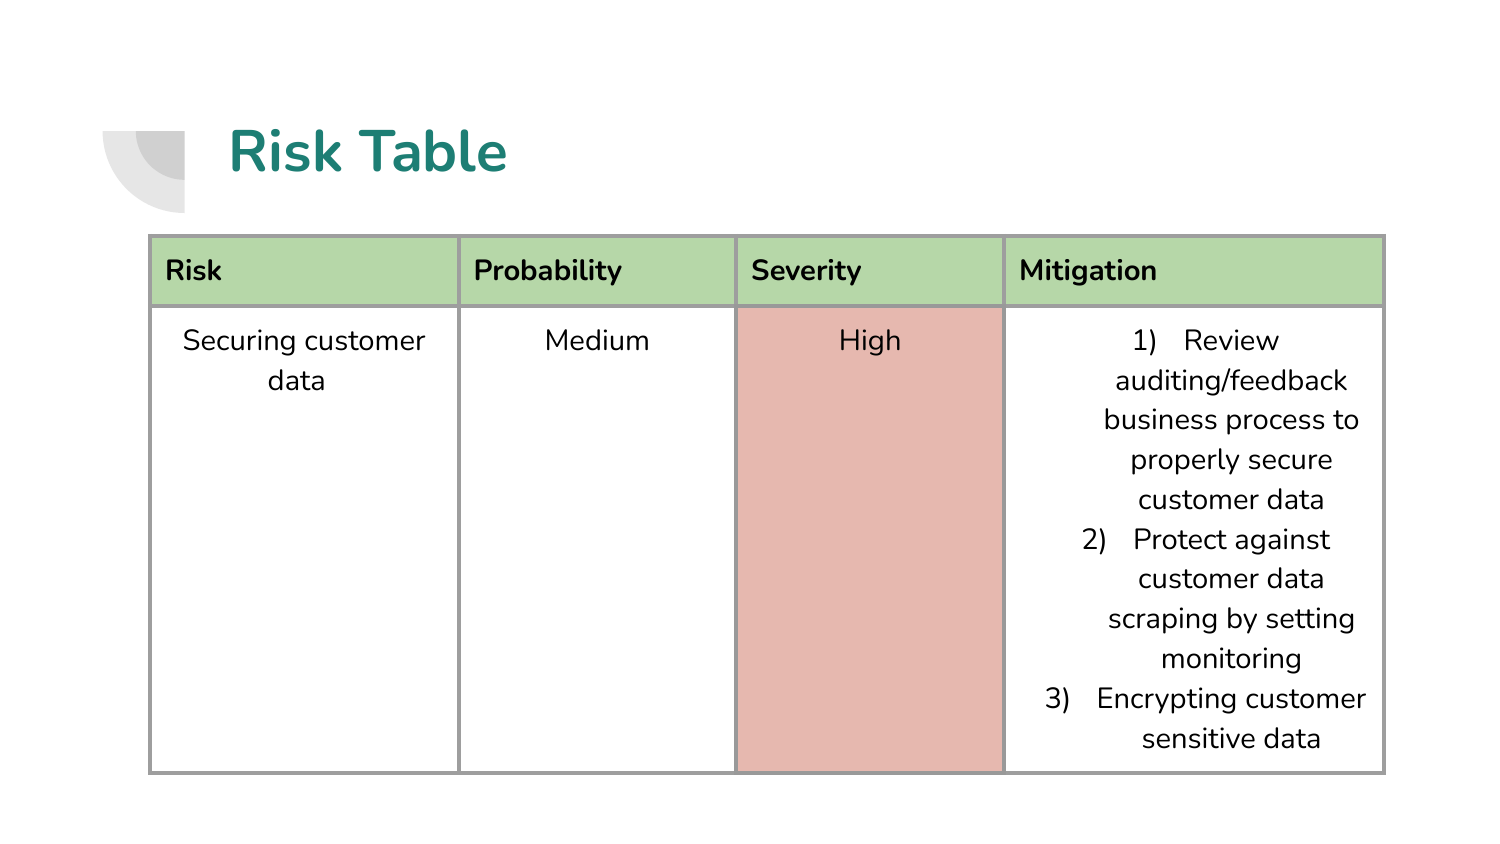

# Risk Table
| Risk | Probability | Severity | Mitigation |
| --- | --- | --- | --- |
| Securing customer data | Medium | High | Review auditing/feedback business process to properly secure customer data Protect against customer data scraping by setting monitoring Encrypting customer sensitive data |